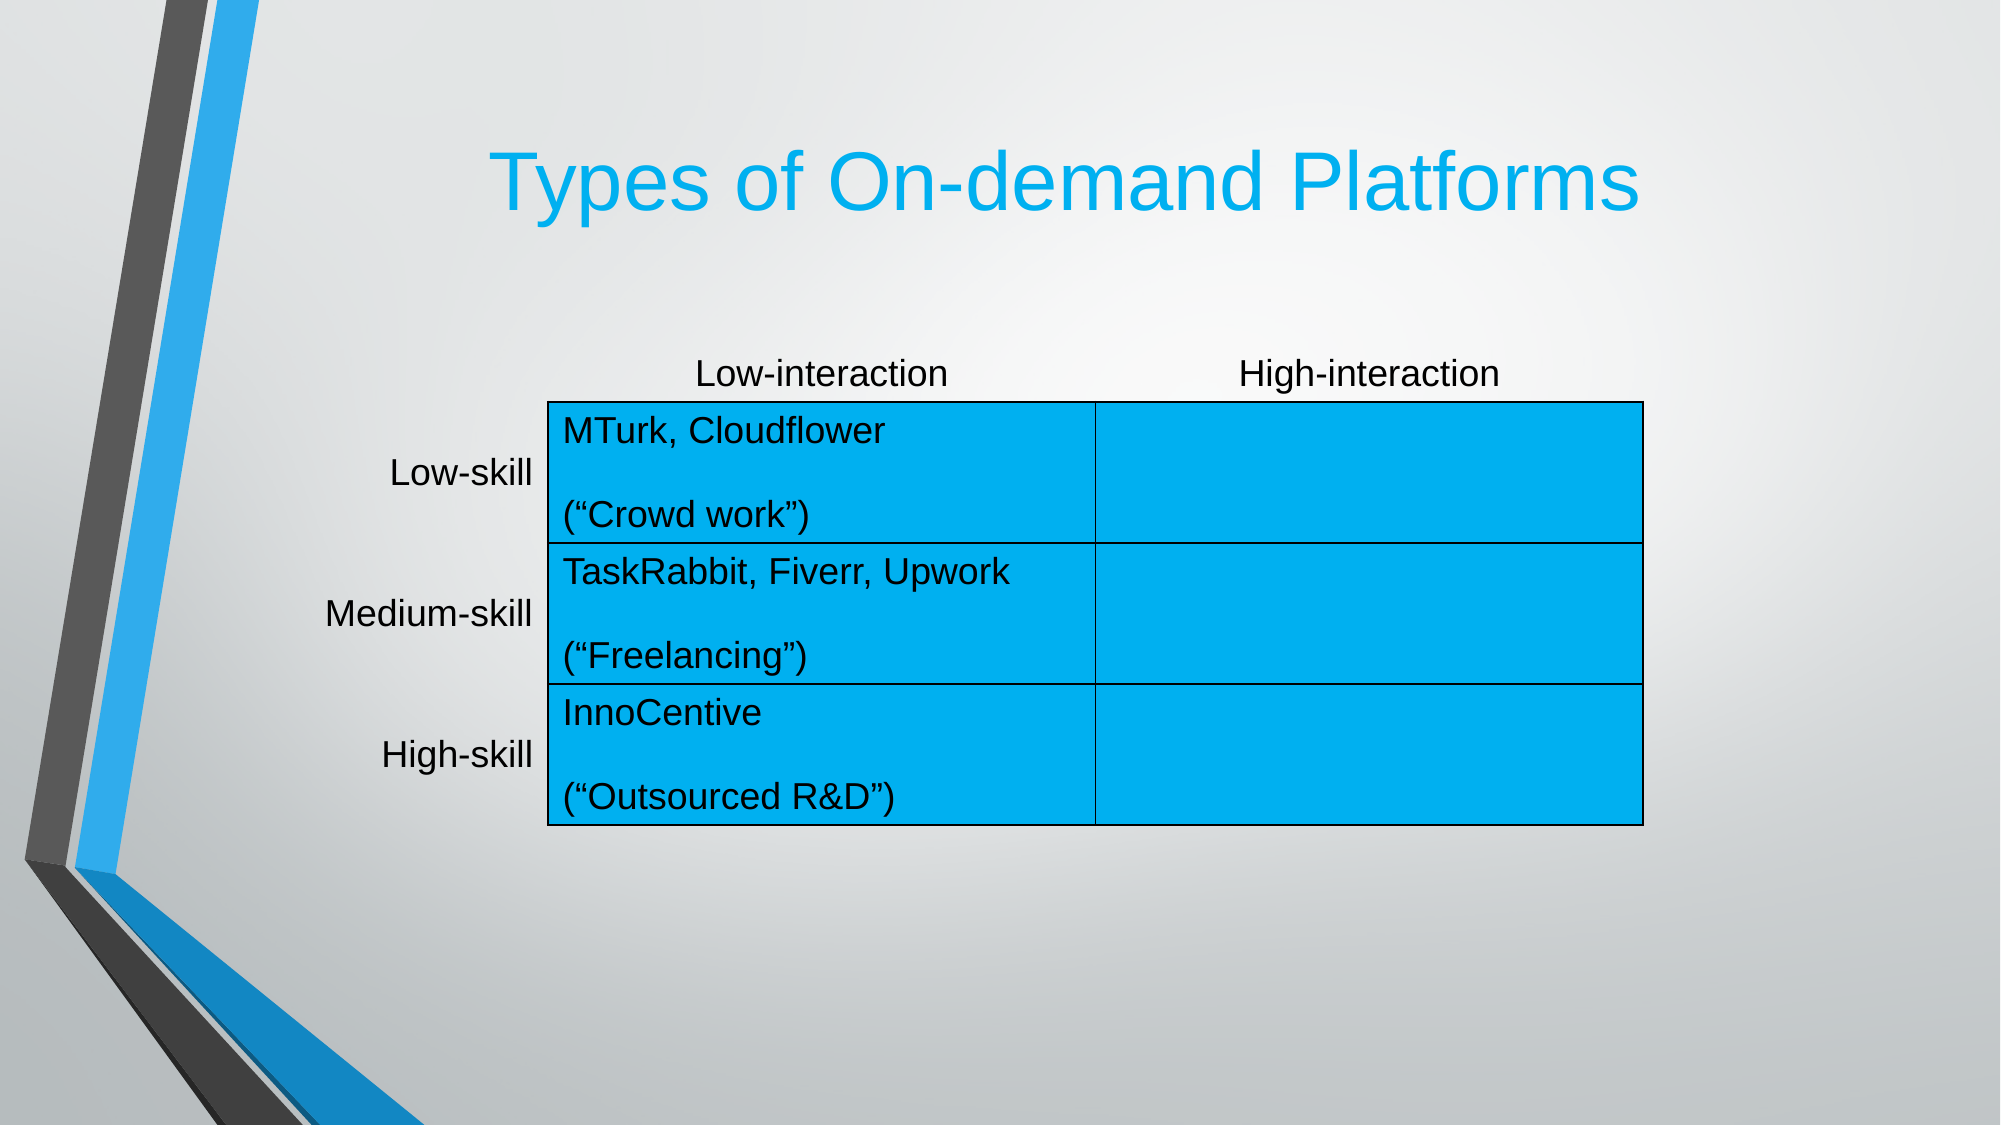

# Types of On-demand Platforms
|  | Low-interaction | High-interaction |
| --- | --- | --- |
| Low-skill | MTurk, Cloudflower (“Crowd work”) |  |
| Medium-skill | TaskRabbit, Fiverr, Upwork (“Freelancing”) |  |
| High-skill | InnoCentive (“Outsourced R&D”) |  |